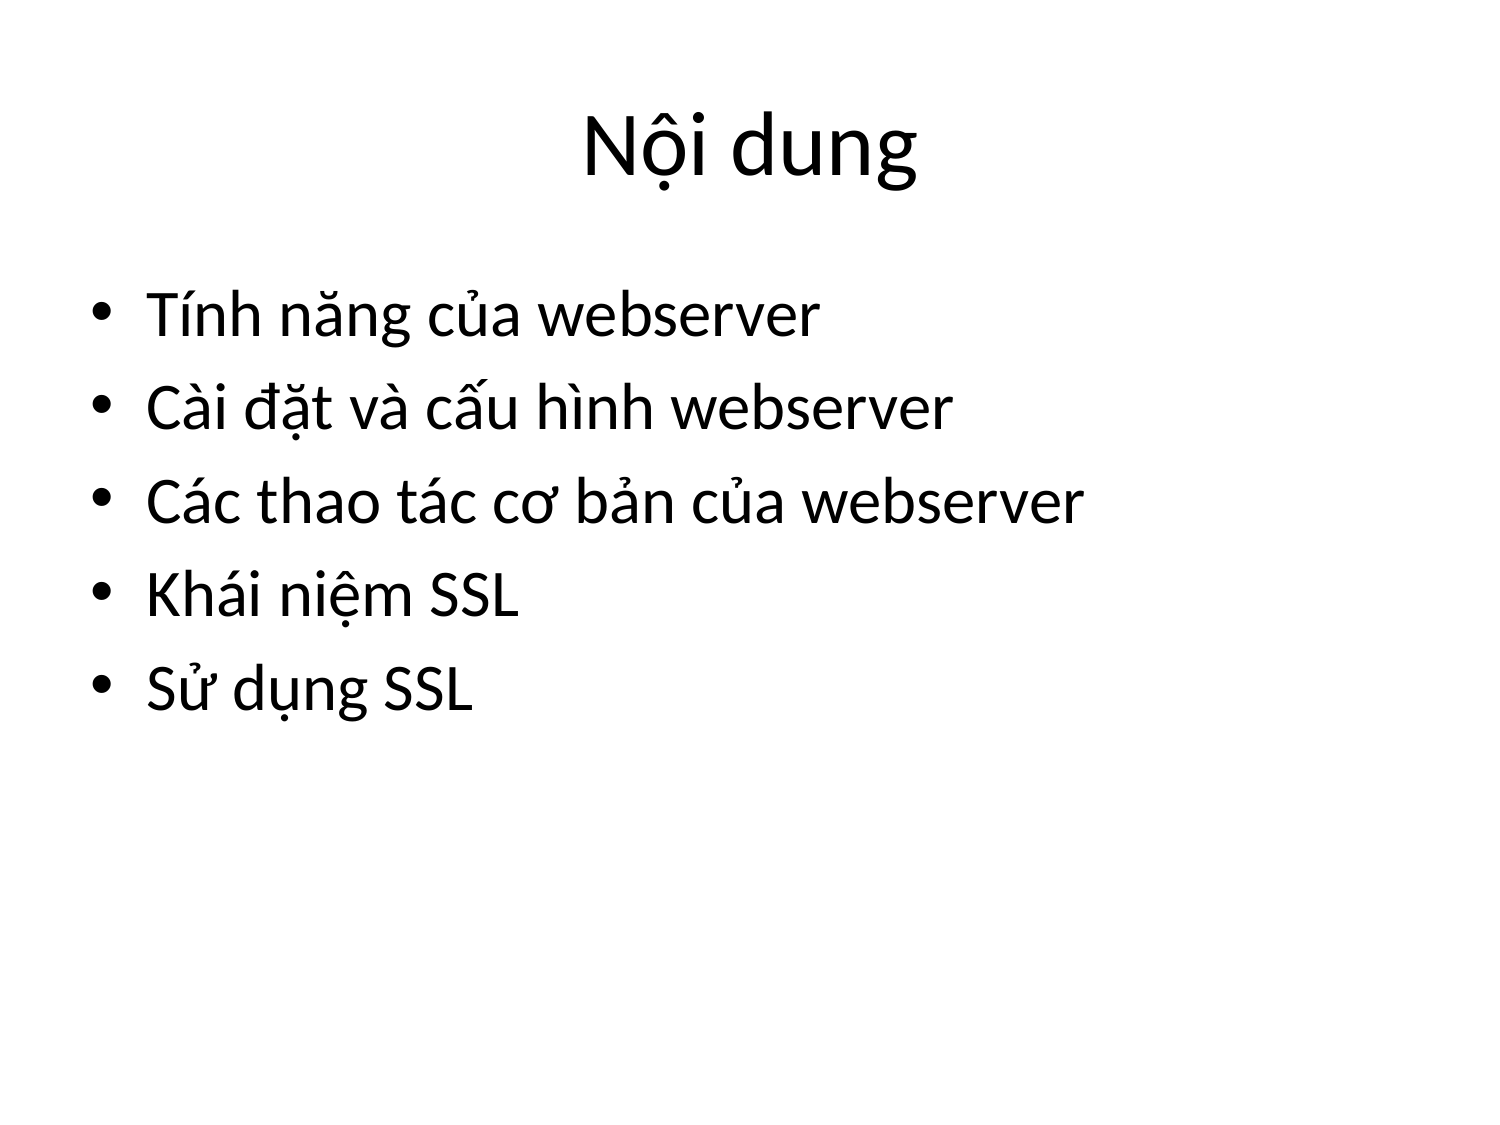

# Nội dung
Tính năng của webserver
Cài đặt và cấu hình webserver
Các thao tác cơ bản của webserver
Khái niệm SSL
Sử dụng SSL